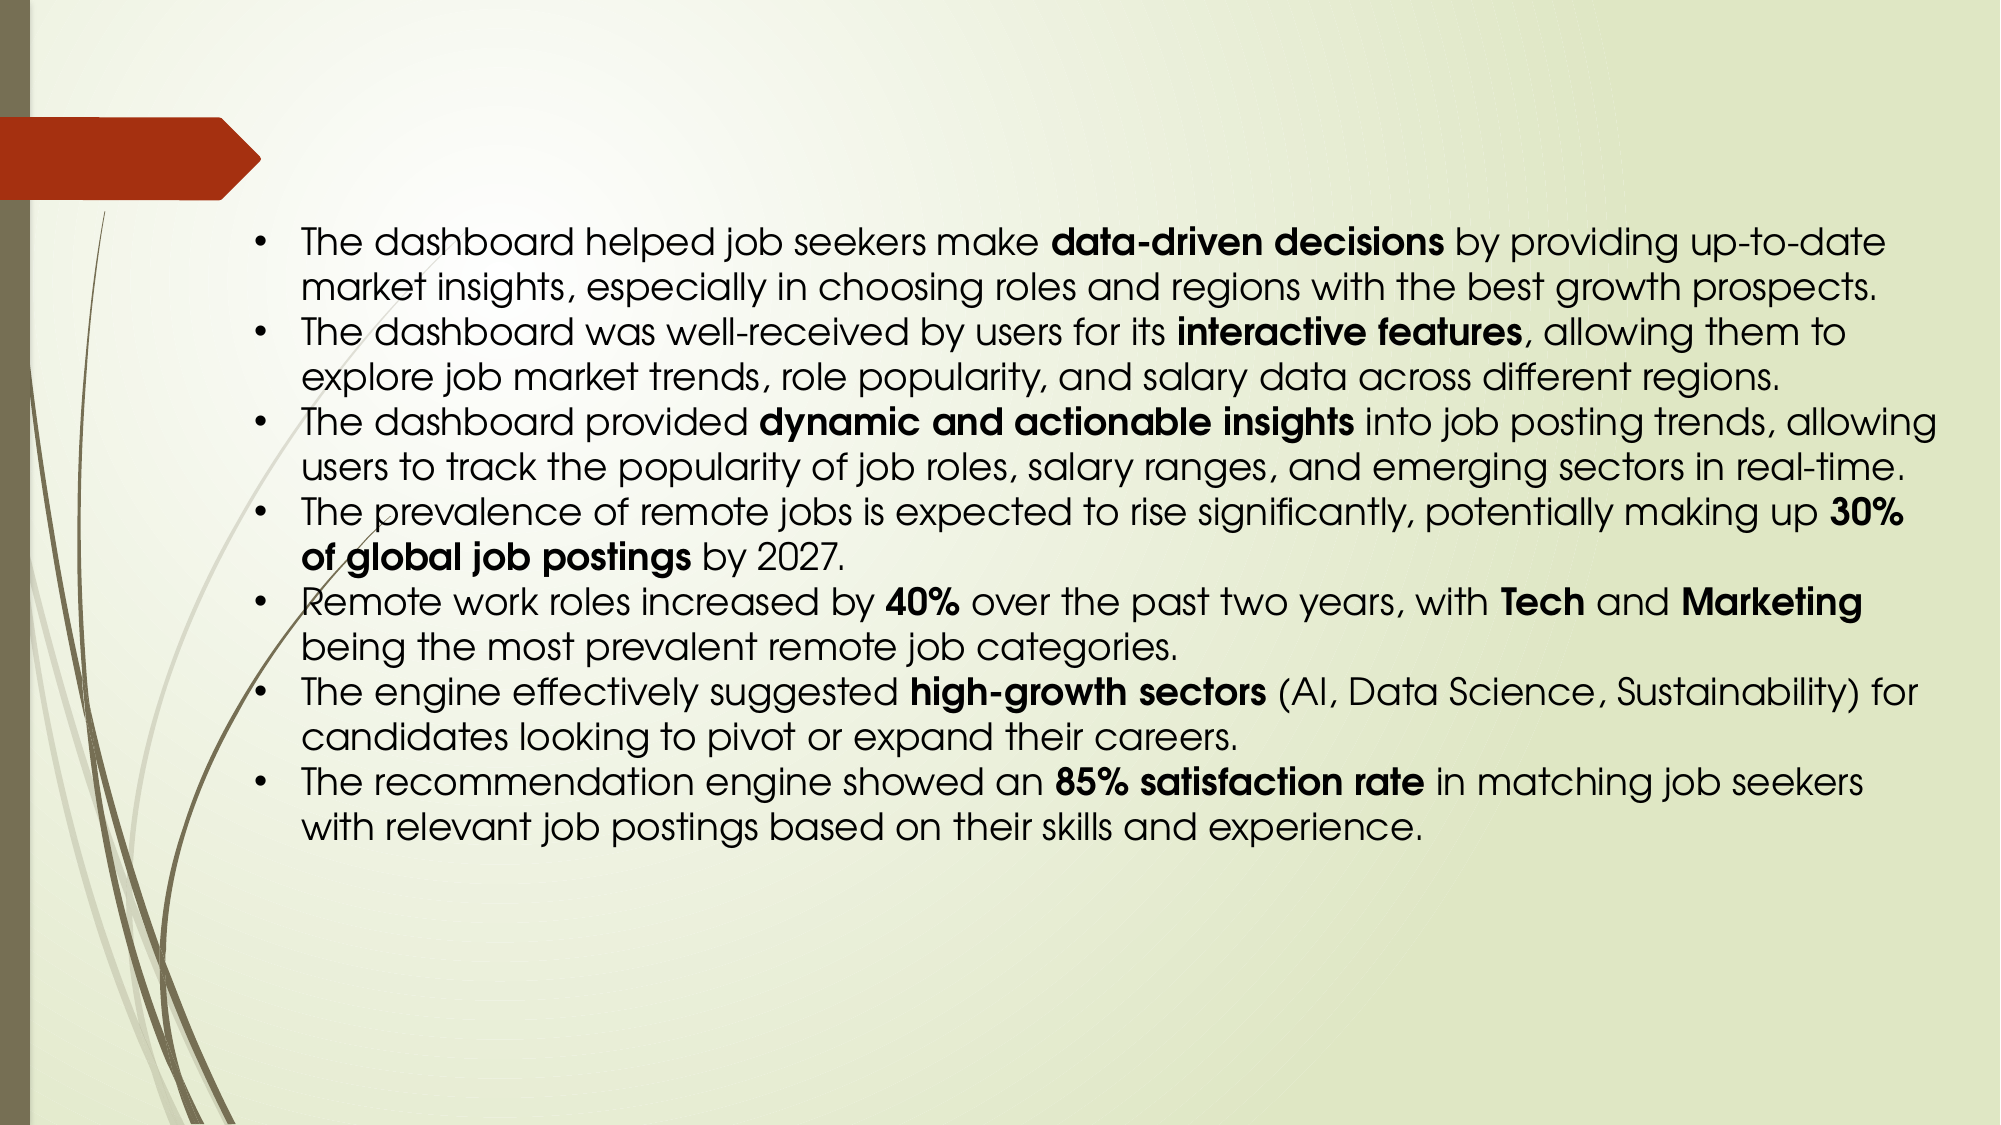

The dashboard helped job seekers make data-driven decisions by providing up-to-date market insights, especially in choosing roles and regions with the best growth prospects.
The dashboard was well-received by users for its interactive features, allowing them to explore job market trends, role popularity, and salary data across different regions.
The dashboard provided dynamic and actionable insights into job posting trends, allowing users to track the popularity of job roles, salary ranges, and emerging sectors in real-time.
The prevalence of remote jobs is expected to rise significantly, potentially making up 30% of global job postings by 2027.
Remote work roles increased by 40% over the past two years, with Tech and Marketing being the most prevalent remote job categories.
The engine effectively suggested high-growth sectors (AI, Data Science, Sustainability) for candidates looking to pivot or expand their careers.
The recommendation engine showed an 85% satisfaction rate in matching job seekers with relevant job postings based on their skills and experience.